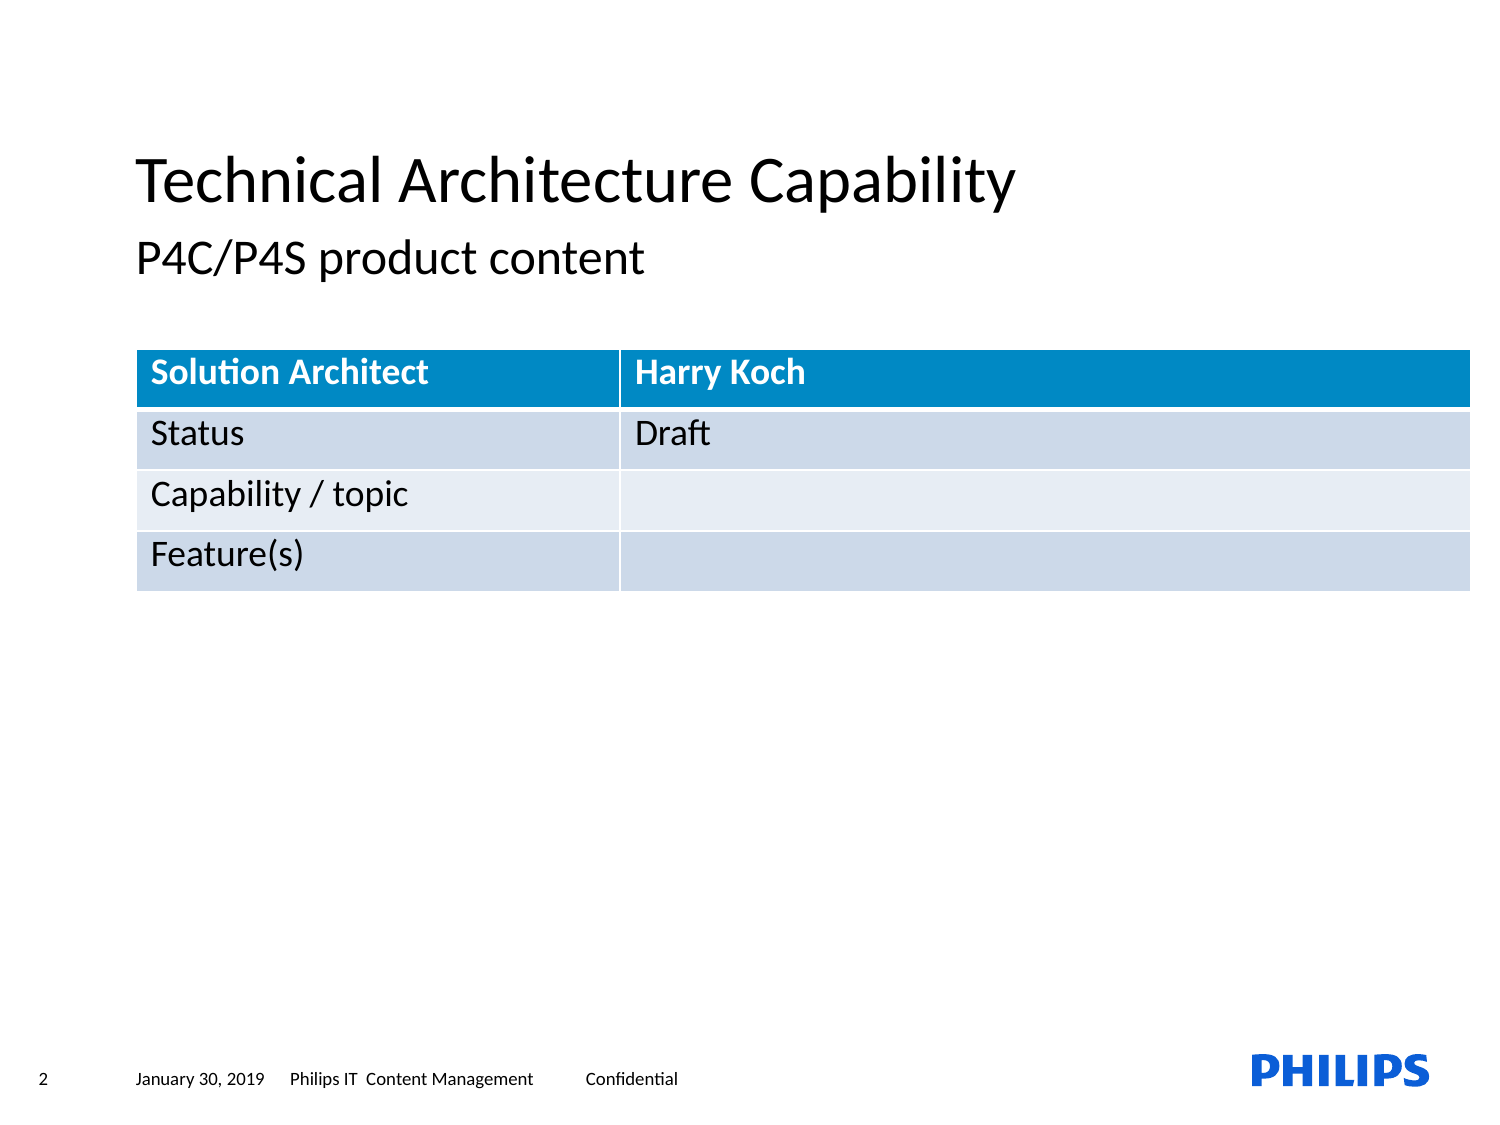

Technical Architecture Capability
P4C/P4S product content
| Solution Architect | Harry Koch |
| --- | --- |
| Status | Draft |
| Capability / topic |  |
| Feature(s) |  |